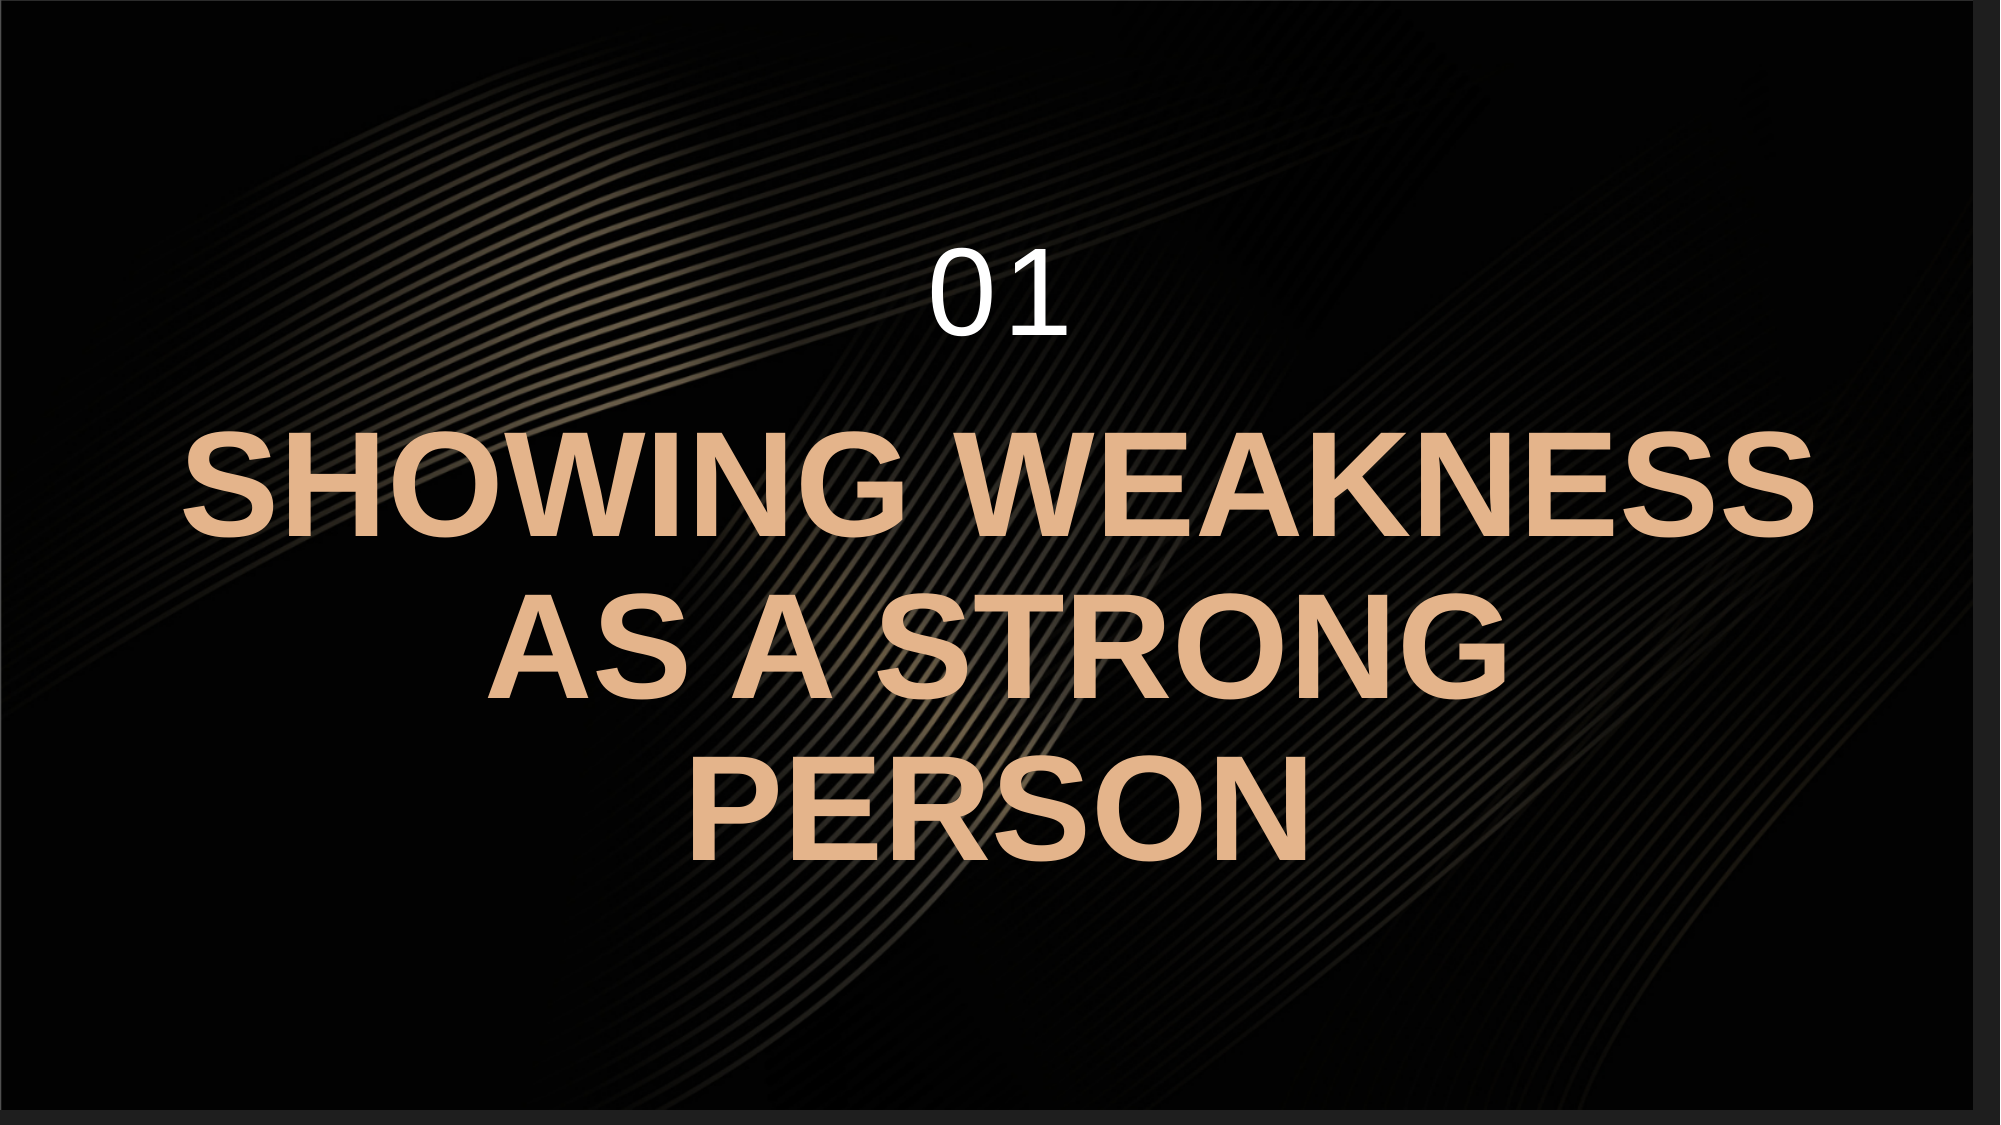

01
# Showing weakness as a strong person